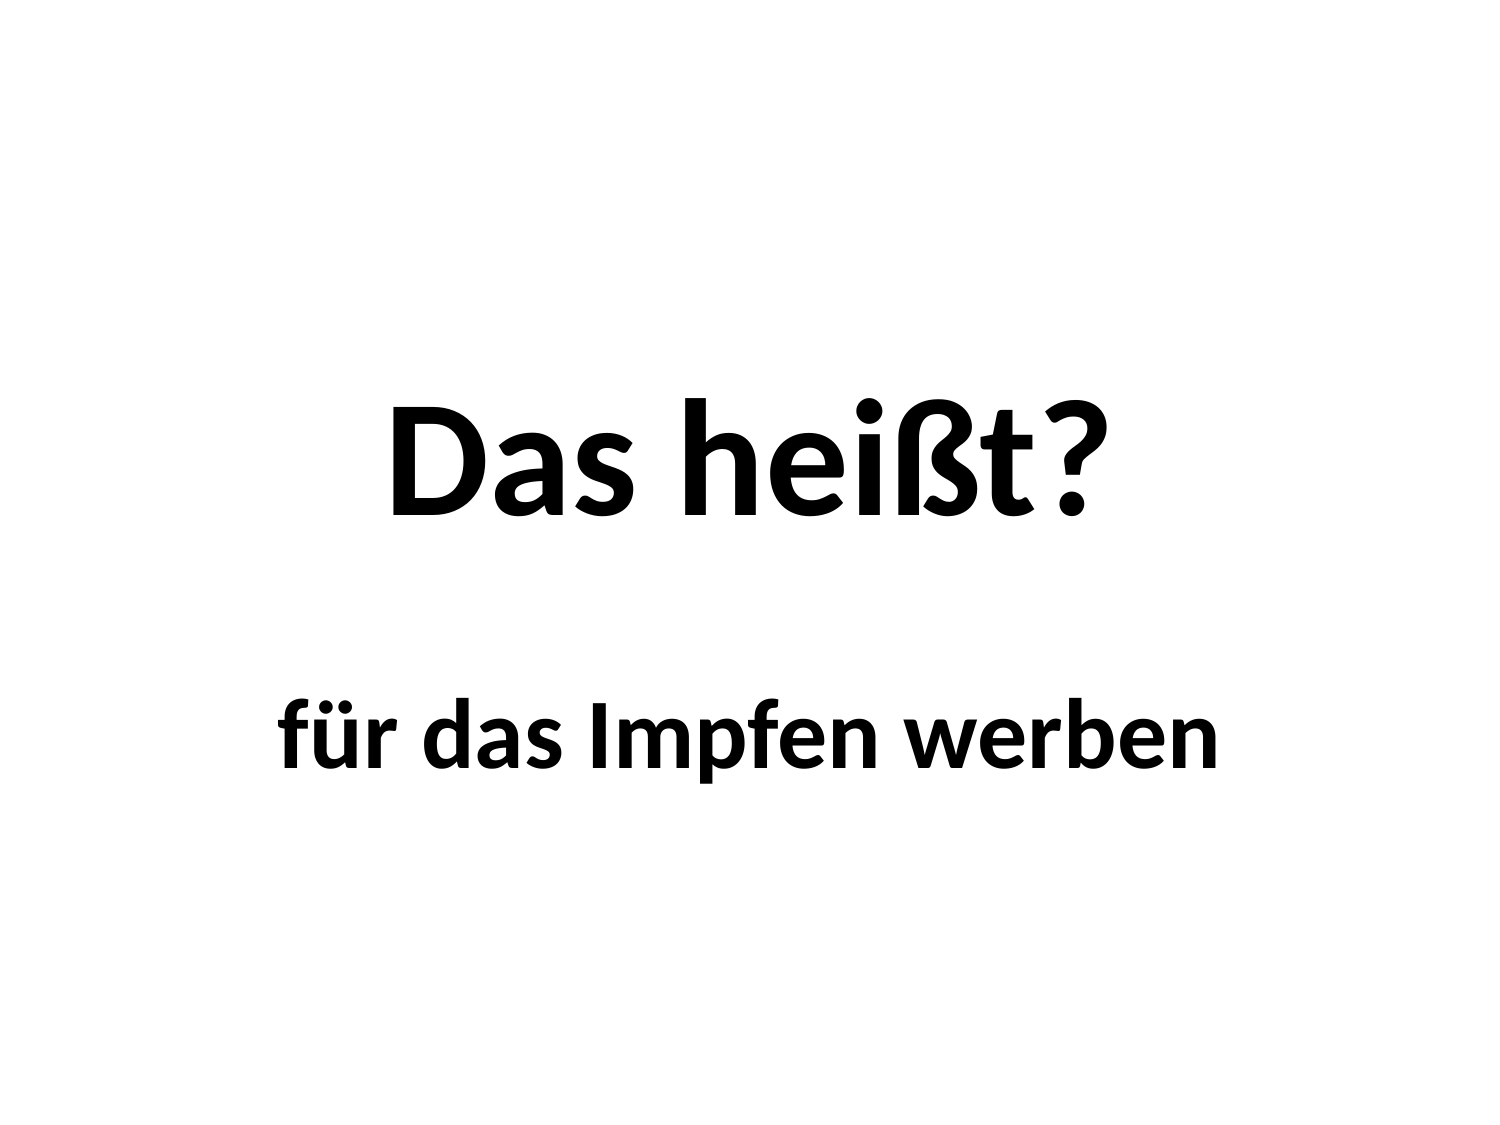

# Das heißt? für das Impfen werben